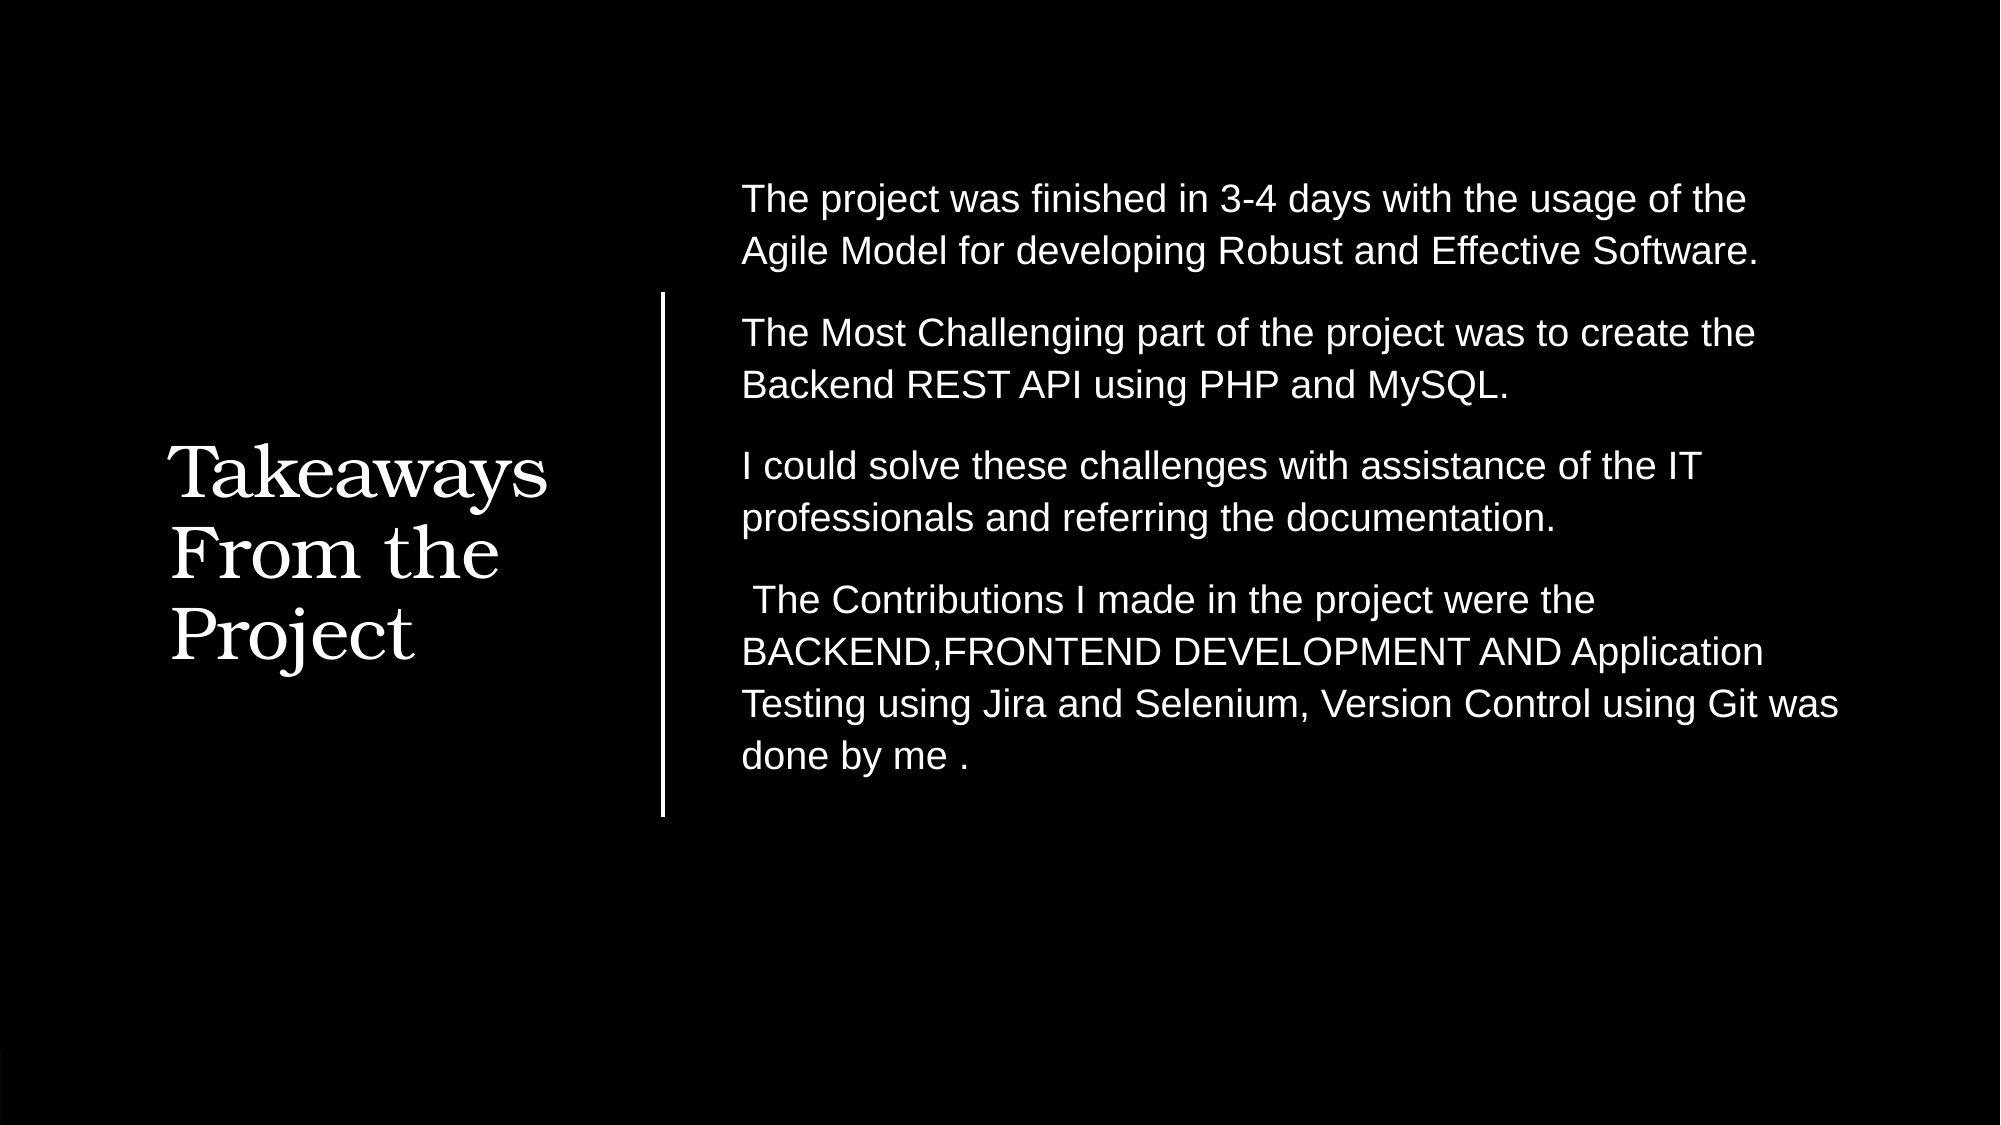

# Takeaways From the Project
The project was finished in 3-4 days with the usage of the Agile Model for developing Robust and Effective Software.
The Most Challenging part of the project was to create the Backend REST API using PHP and MySQL.
I could solve these challenges with assistance of the IT professionals and referring the documentation.
 The Contributions I made in the project were the BACKEND,FRONTEND DEVELOPMENT AND Application Testing using Jira and Selenium, Version Control using Git was done by me .